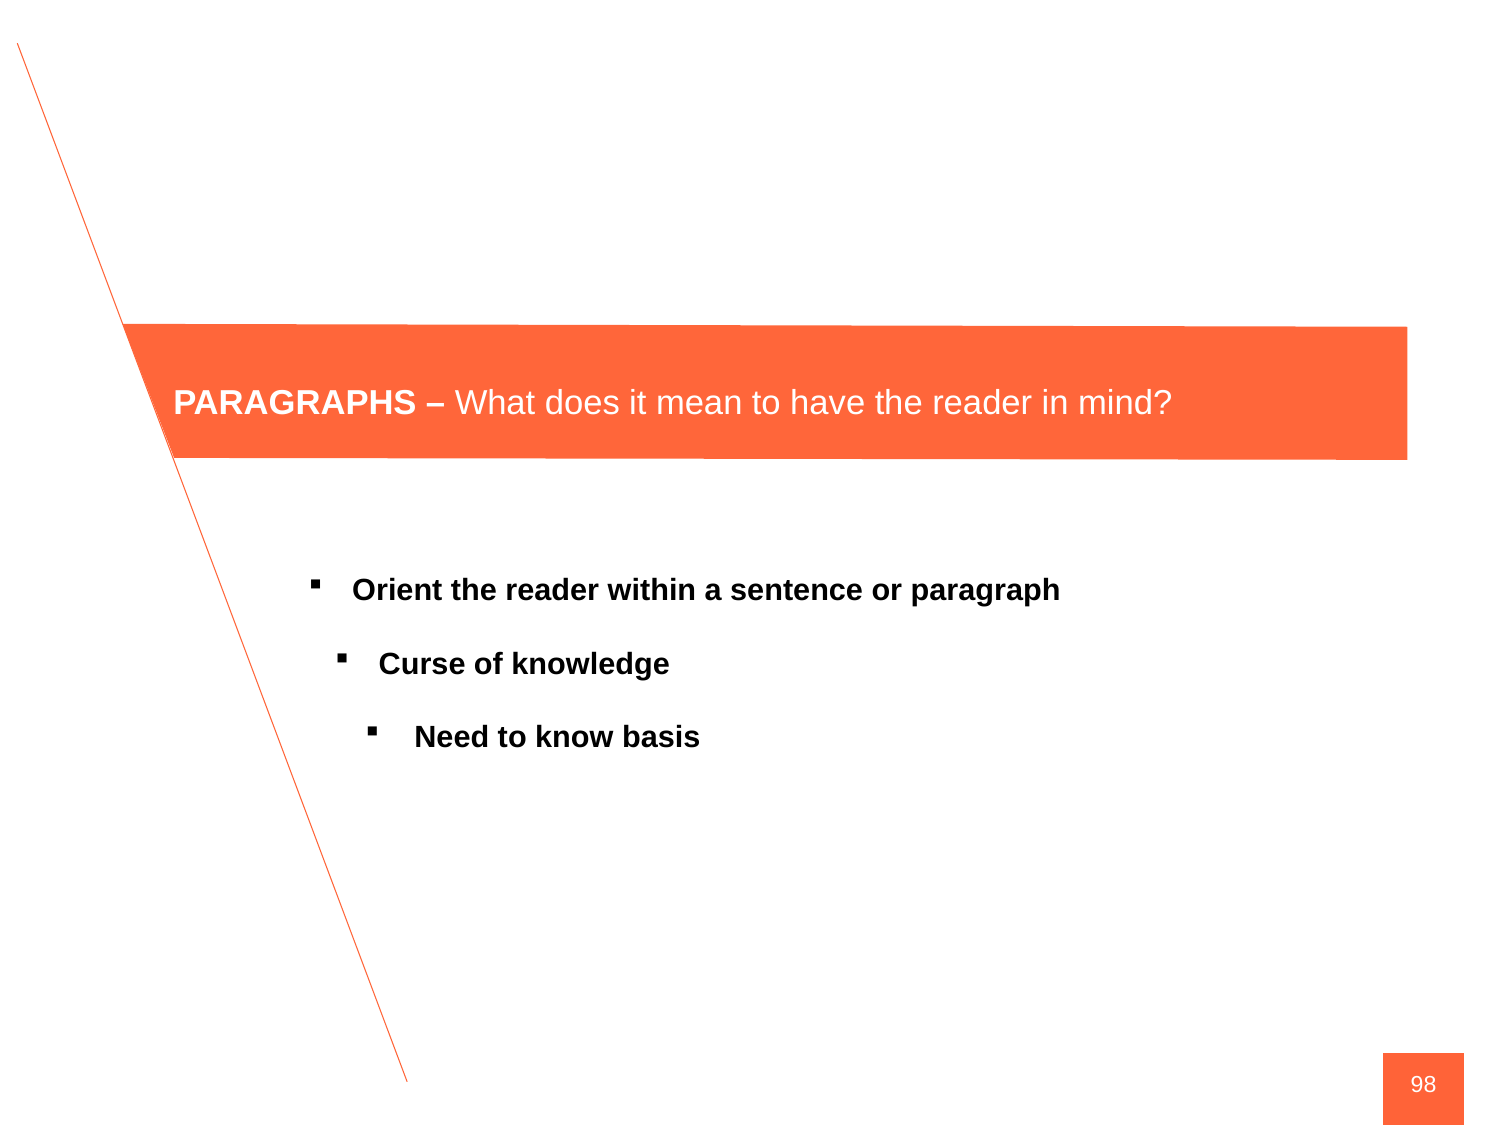

PARAGRAPHS – What does it mean to have the reader in mind?
Orient the reader within a sentence or paragraph

Curse of knowledge

Need to know basis